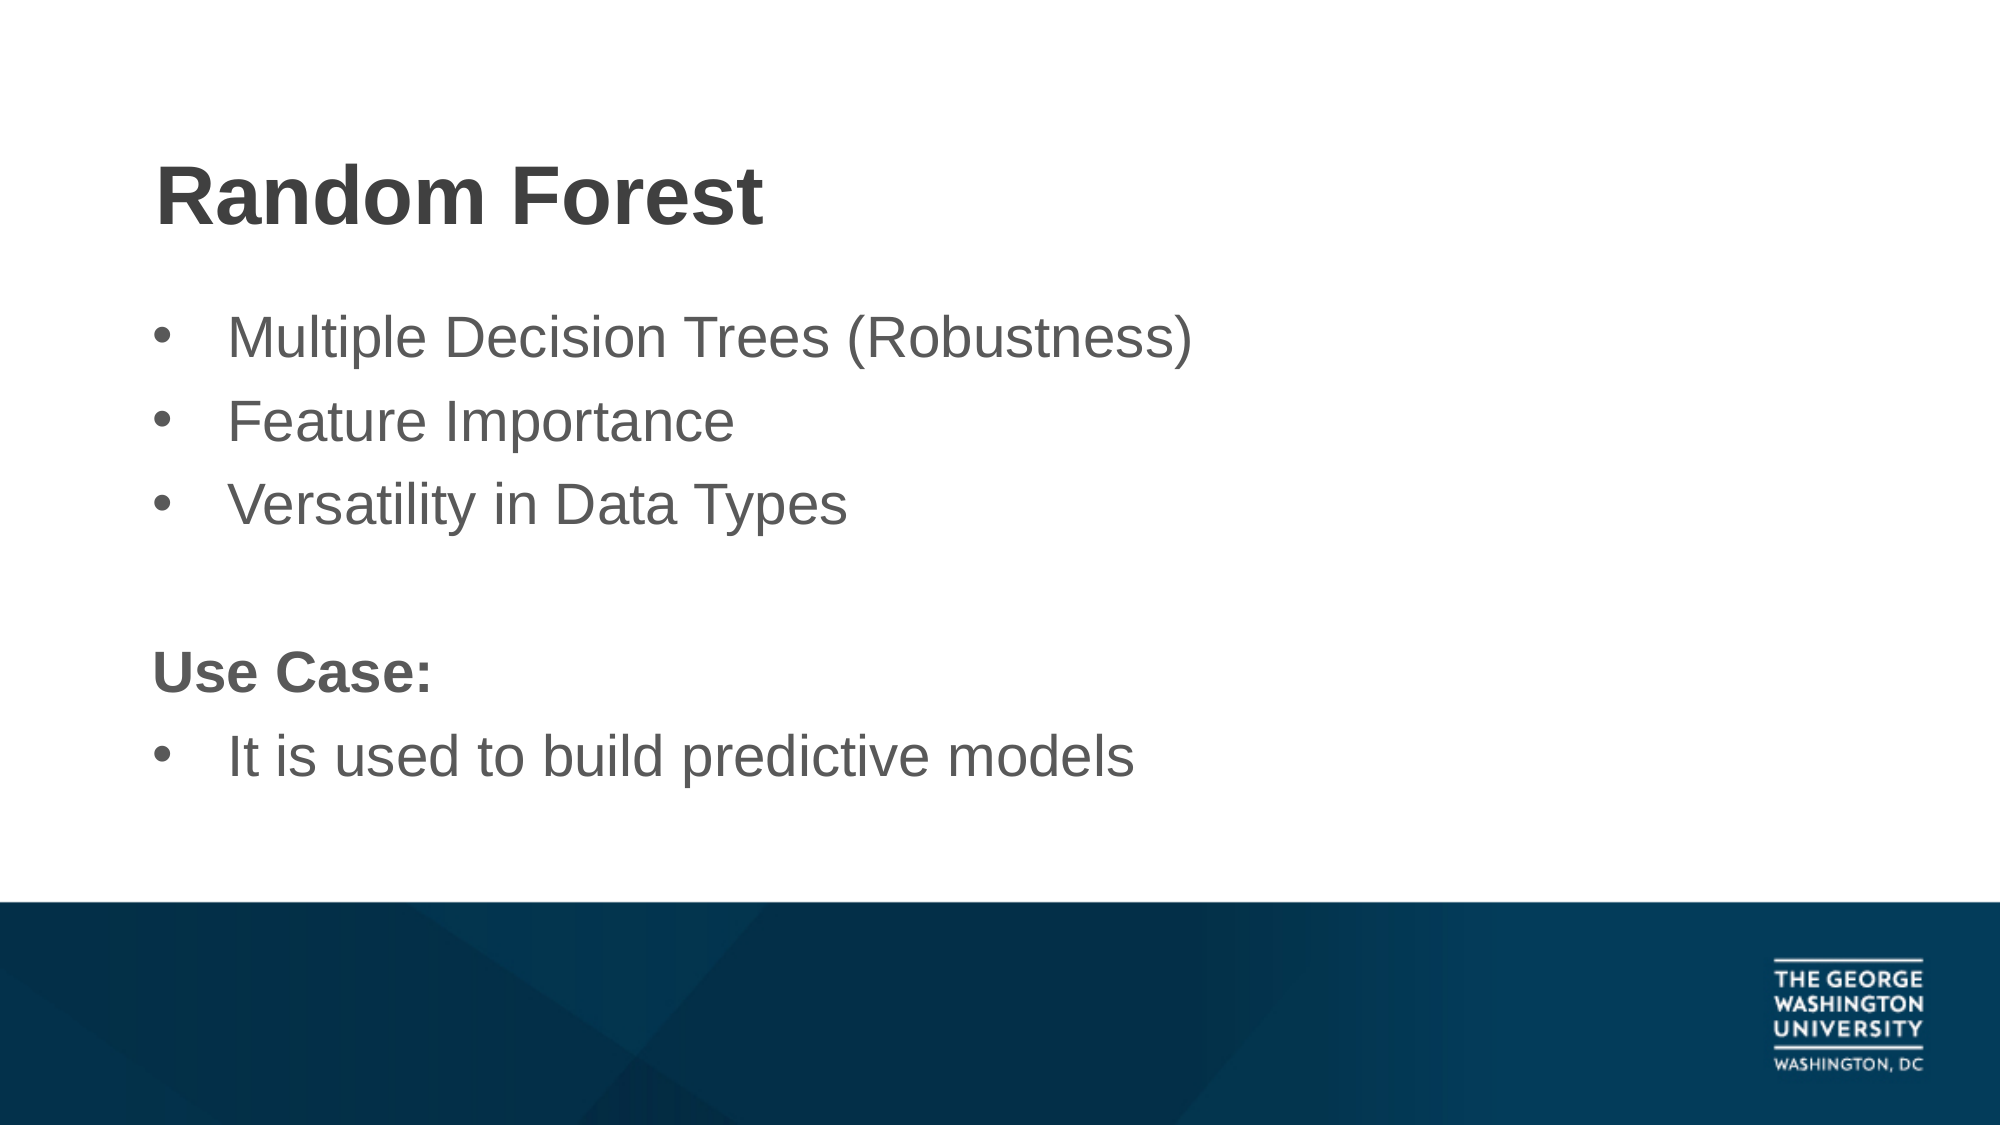

# Random Forest
Multiple Decision Trees (Robustness)
Feature Importance
Versatility in Data Types

Use Case:
It is used to build predictive models